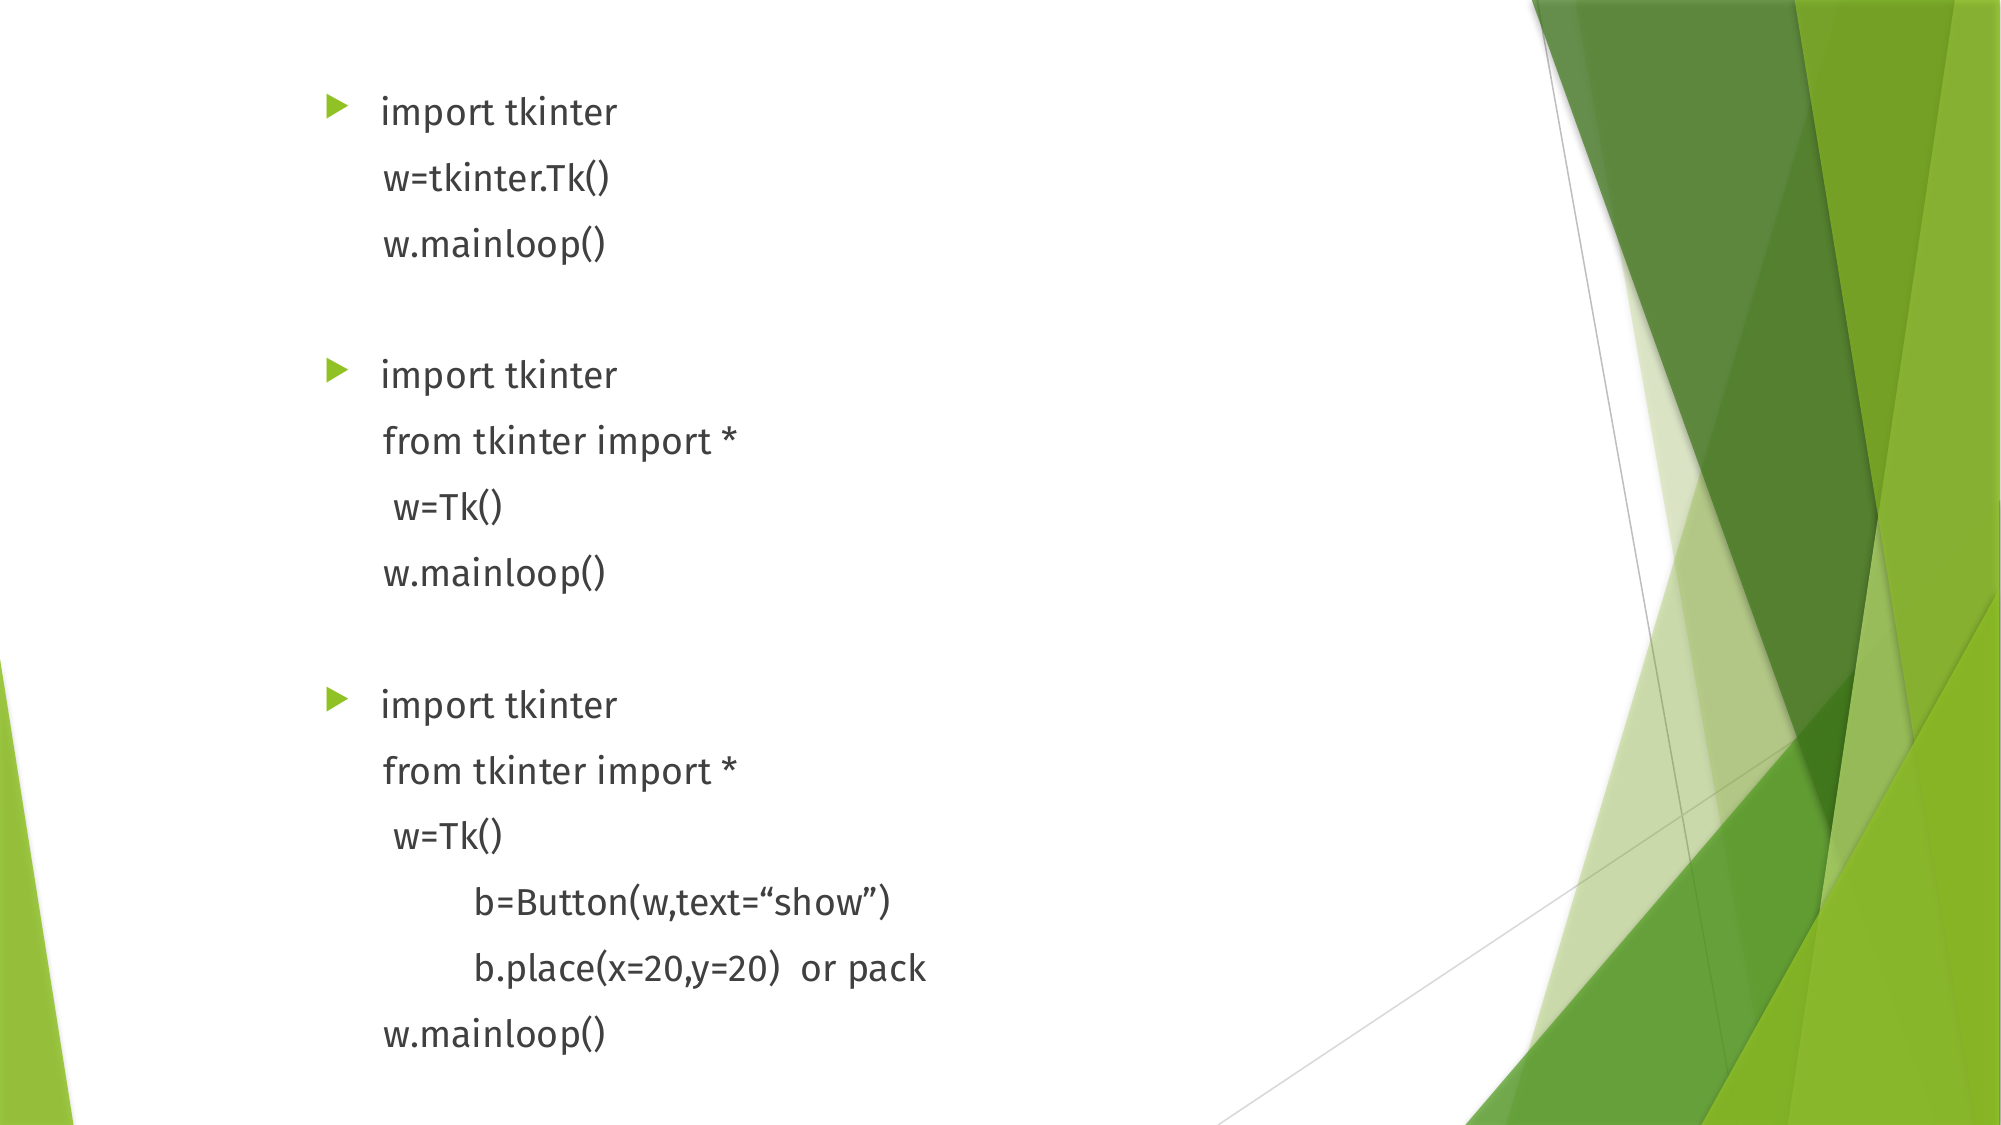

import tkinter
      w=tkinter.Tk()
      w.mainloop()

import tkinter
      from tkinter import *
       w=Tk()
      w.mainloop()

import tkinter
      from tkinter import *
       w=Tk()
	b=Button(w,text=“show”)
	b.place(x=20,y=20)  or pack
      w.mainloop()